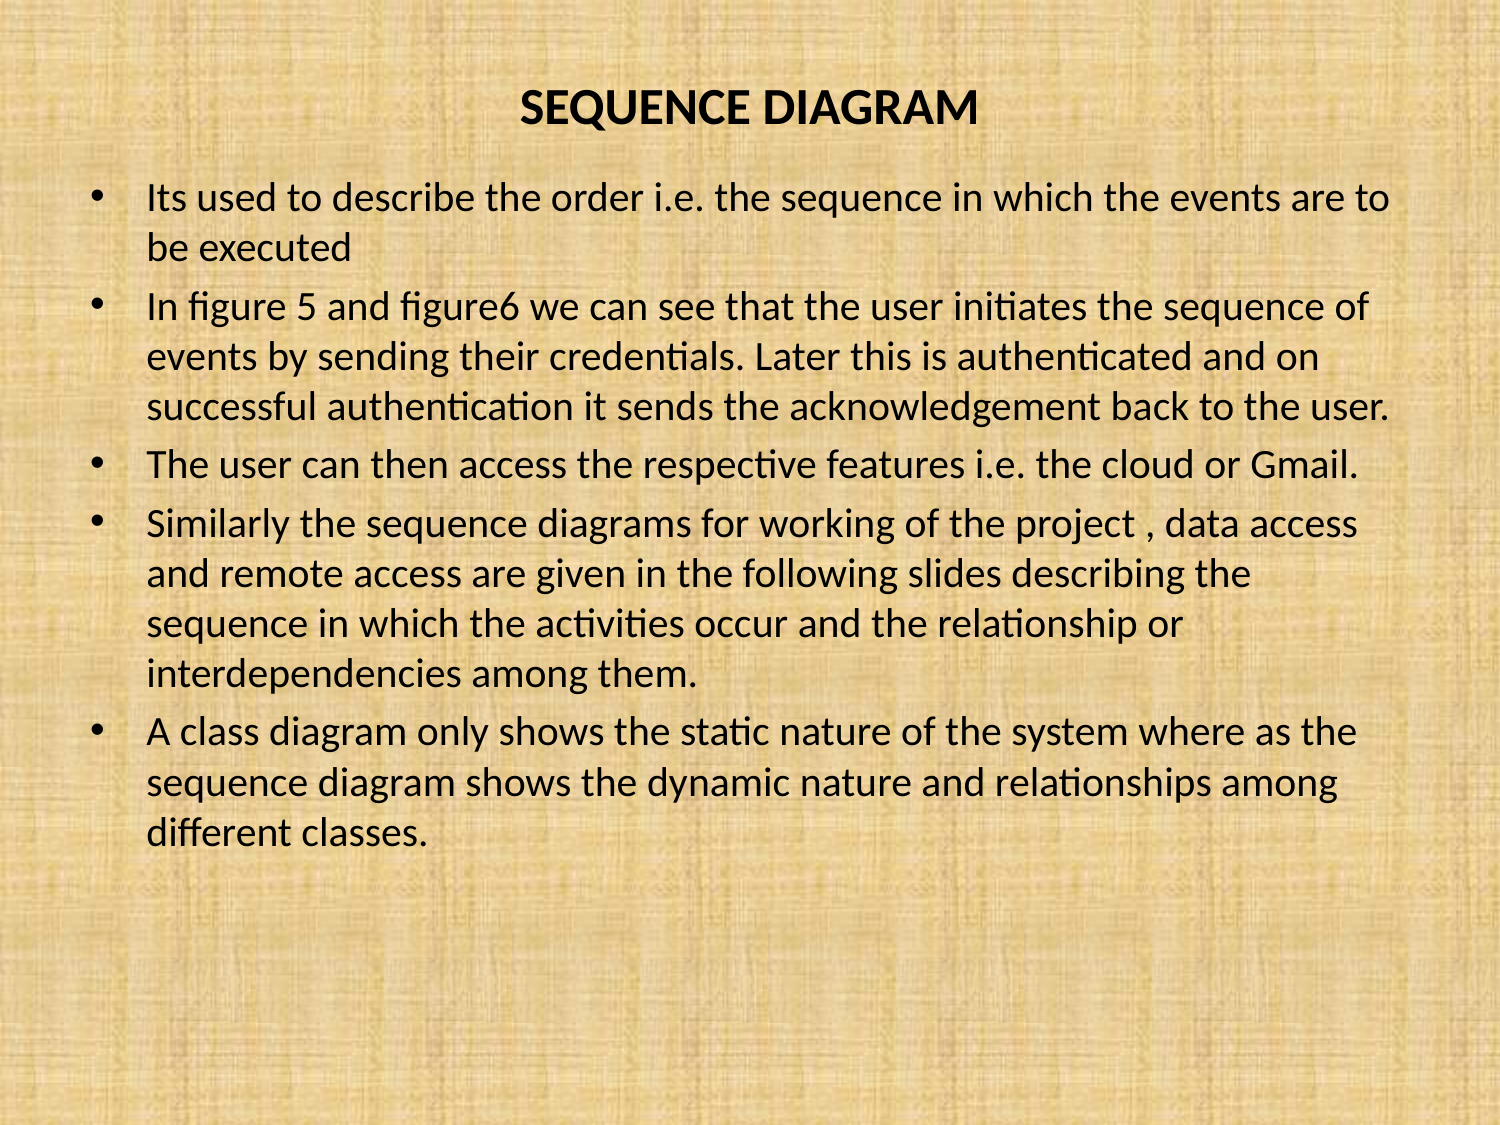

# SEQUENCE DIAGRAM
Its used to describe the order i.e. the sequence in which the events are to be executed
In figure 5 and figure6 we can see that the user initiates the sequence of events by sending their credentials. Later this is authenticated and on successful authentication it sends the acknowledgement back to the user.
The user can then access the respective features i.e. the cloud or Gmail.
Similarly the sequence diagrams for working of the project , data access and remote access are given in the following slides describing the sequence in which the activities occur and the relationship or interdependencies among them.
A class diagram only shows the static nature of the system where as the sequence diagram shows the dynamic nature and relationships among different classes.